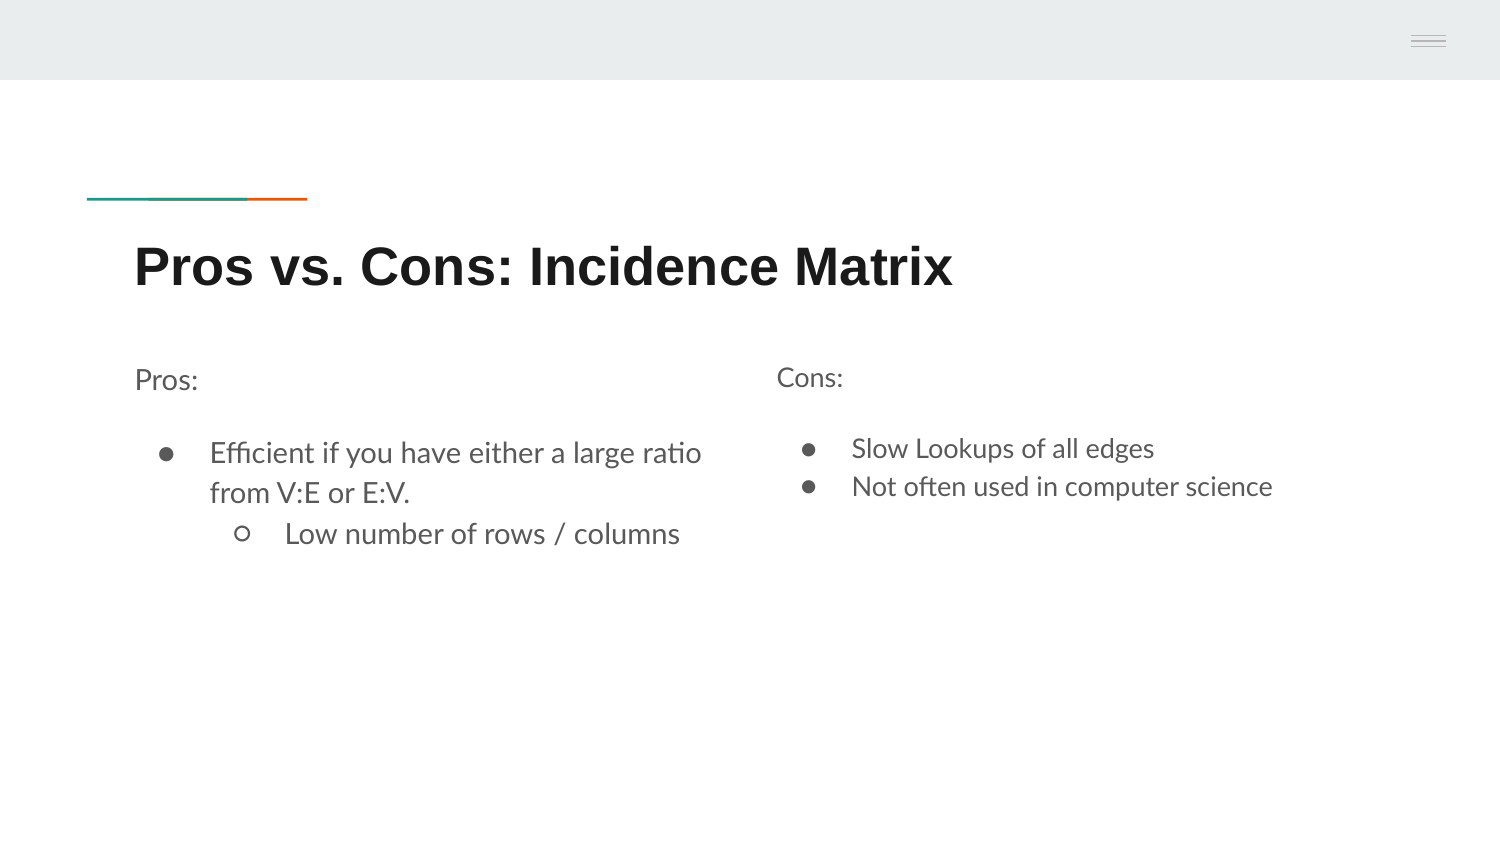

# Pros vs. Cons: Incidence Matrix
Pros:
Efficient if you have either a large ratio from V:E or E:V.
Low number of rows / columns
Cons:
Slow Lookups of all edges
Not often used in computer science